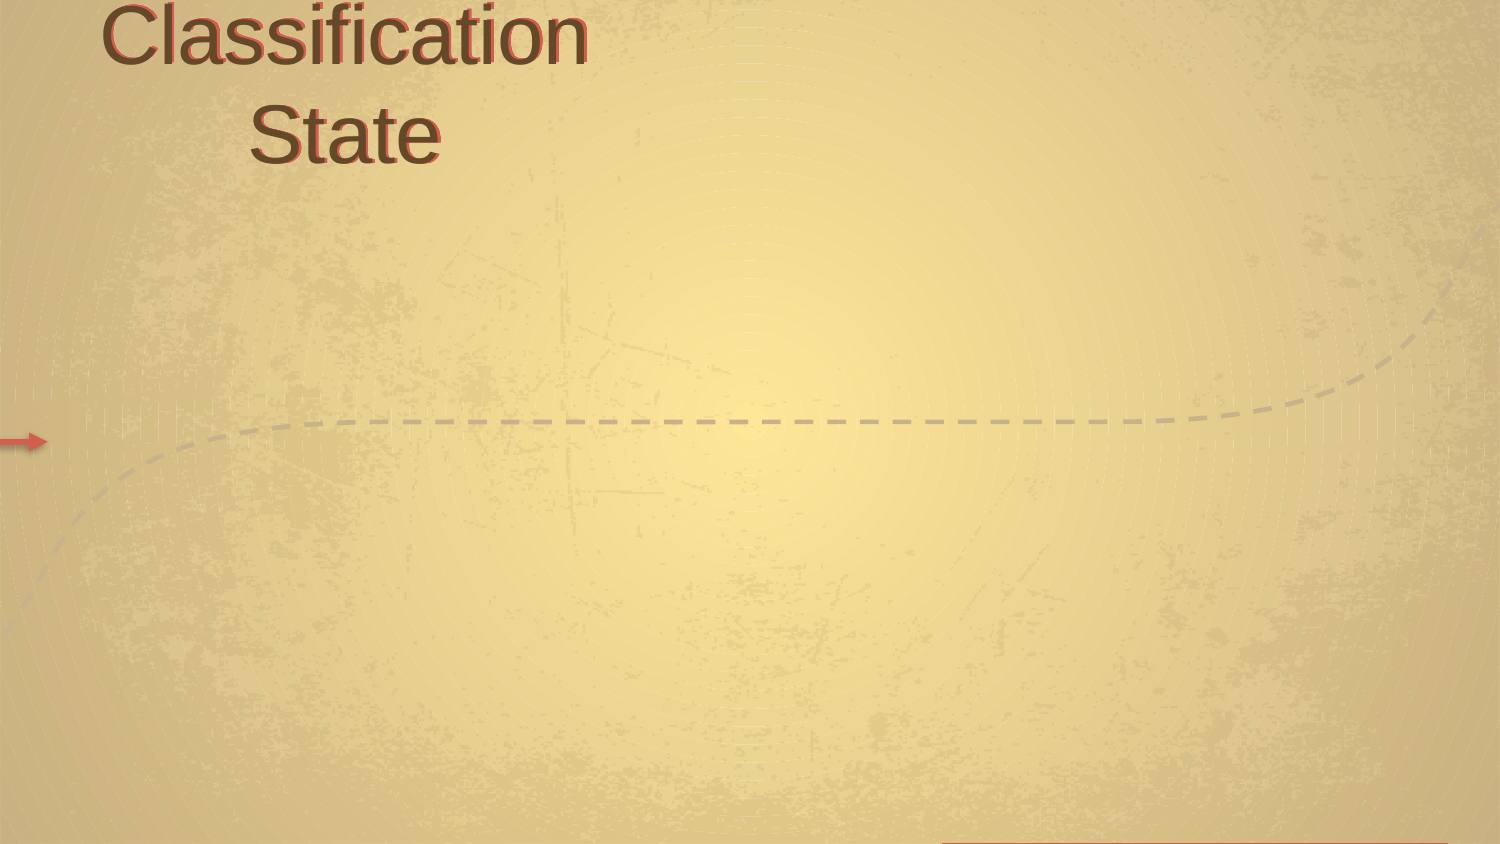

Classification State
Classification States

Classification MUX
| Prediction | Value |
| --- | --- |
| 0 | Ajloun Castle |
| 1 | Jerash Theater |
| 2 | Jerash Pillars |
| 3 | Petra |
| 4 | Roman amphitheater |
| 5 | Umm Qais |
| 6 | Wadi Rum |